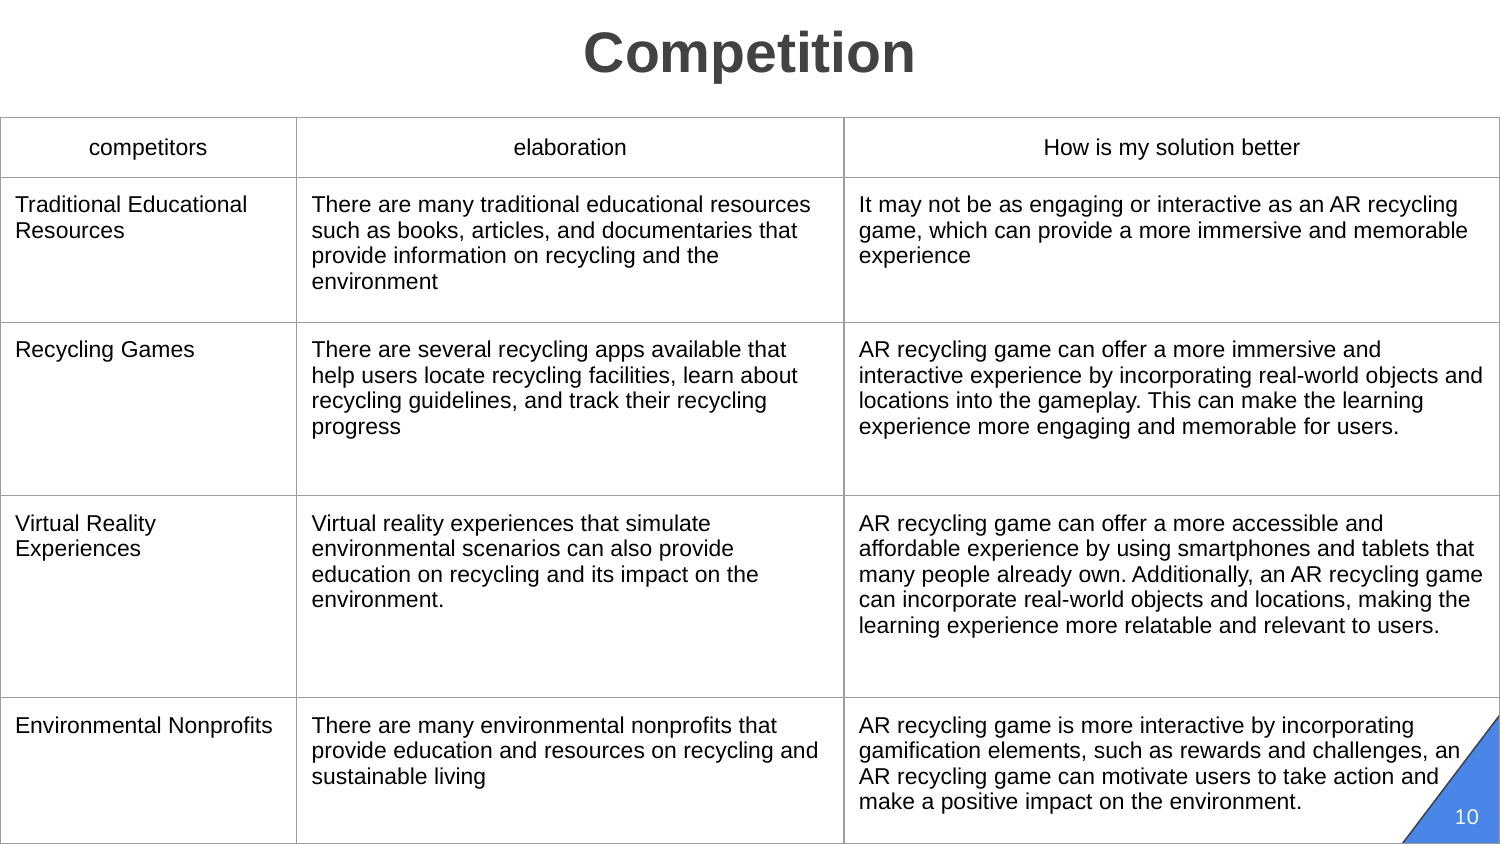

# Competition
| competitors | elaboration | How is my solution better |
| --- | --- | --- |
| Traditional Educational Resources | There are many traditional educational resources such as books, articles, and documentaries that provide information on recycling and the environment | It may not be as engaging or interactive as an AR recycling game, which can provide a more immersive and memorable experience |
| Recycling Games | There are several recycling apps available that help users locate recycling facilities, learn about recycling guidelines, and track their recycling progress | AR recycling game can offer a more immersive and interactive experience by incorporating real-world objects and locations into the gameplay. This can make the learning experience more engaging and memorable for users. |
| Virtual Reality Experiences | Virtual reality experiences that simulate environmental scenarios can also provide education on recycling and its impact on the environment. | AR recycling game can offer a more accessible and affordable experience by using smartphones and tablets that many people already own. Additionally, an AR recycling game can incorporate real-world objects and locations, making the learning experience more relatable and relevant to users. |
| Environmental Nonprofits | There are many environmental nonprofits that provide education and resources on recycling and sustainable living | AR recycling game is more interactive by incorporating gamification elements, such as rewards and challenges, an AR recycling game can motivate users to take action and make a positive impact on the environment. |

10